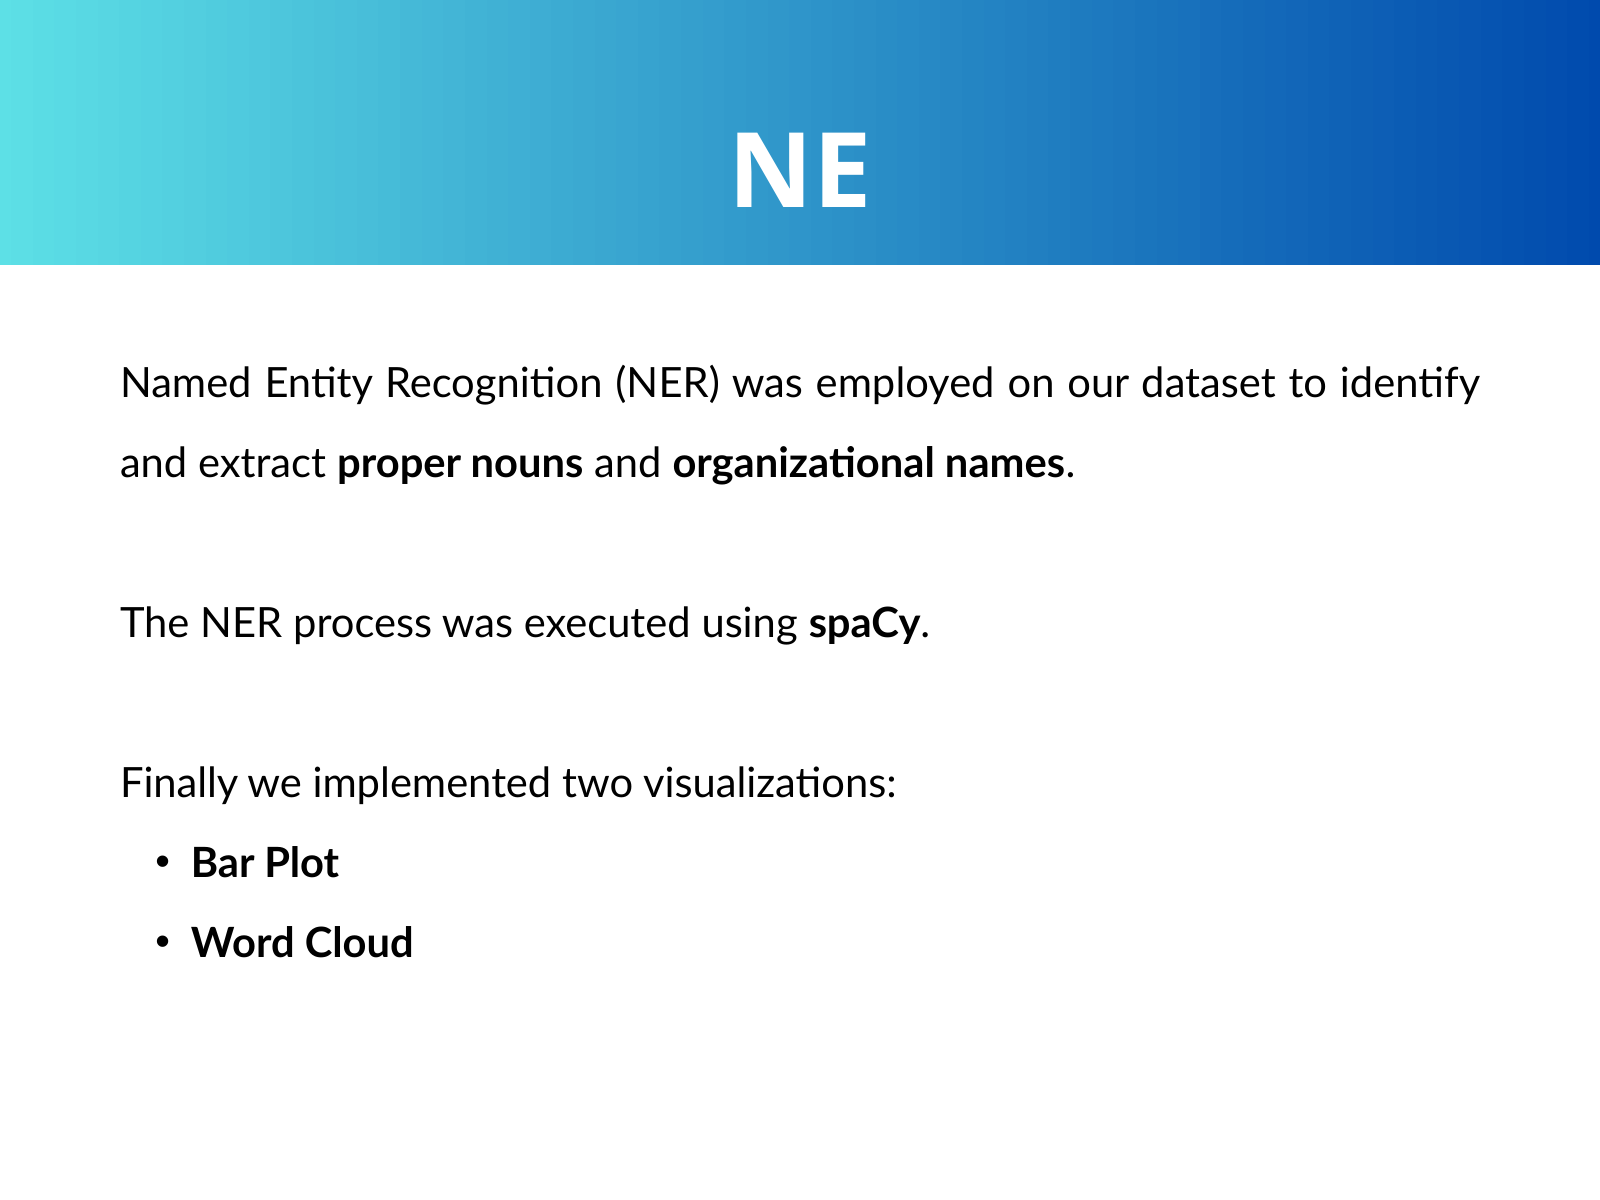

NER
Dataset
Named Entity Recognition (NER) was employed on our dataset to identify and extract proper nouns and organizational names.

The NER process was executed using spaCy.

Finally we implemented two visualizations:
Bar Plot
Word Cloud